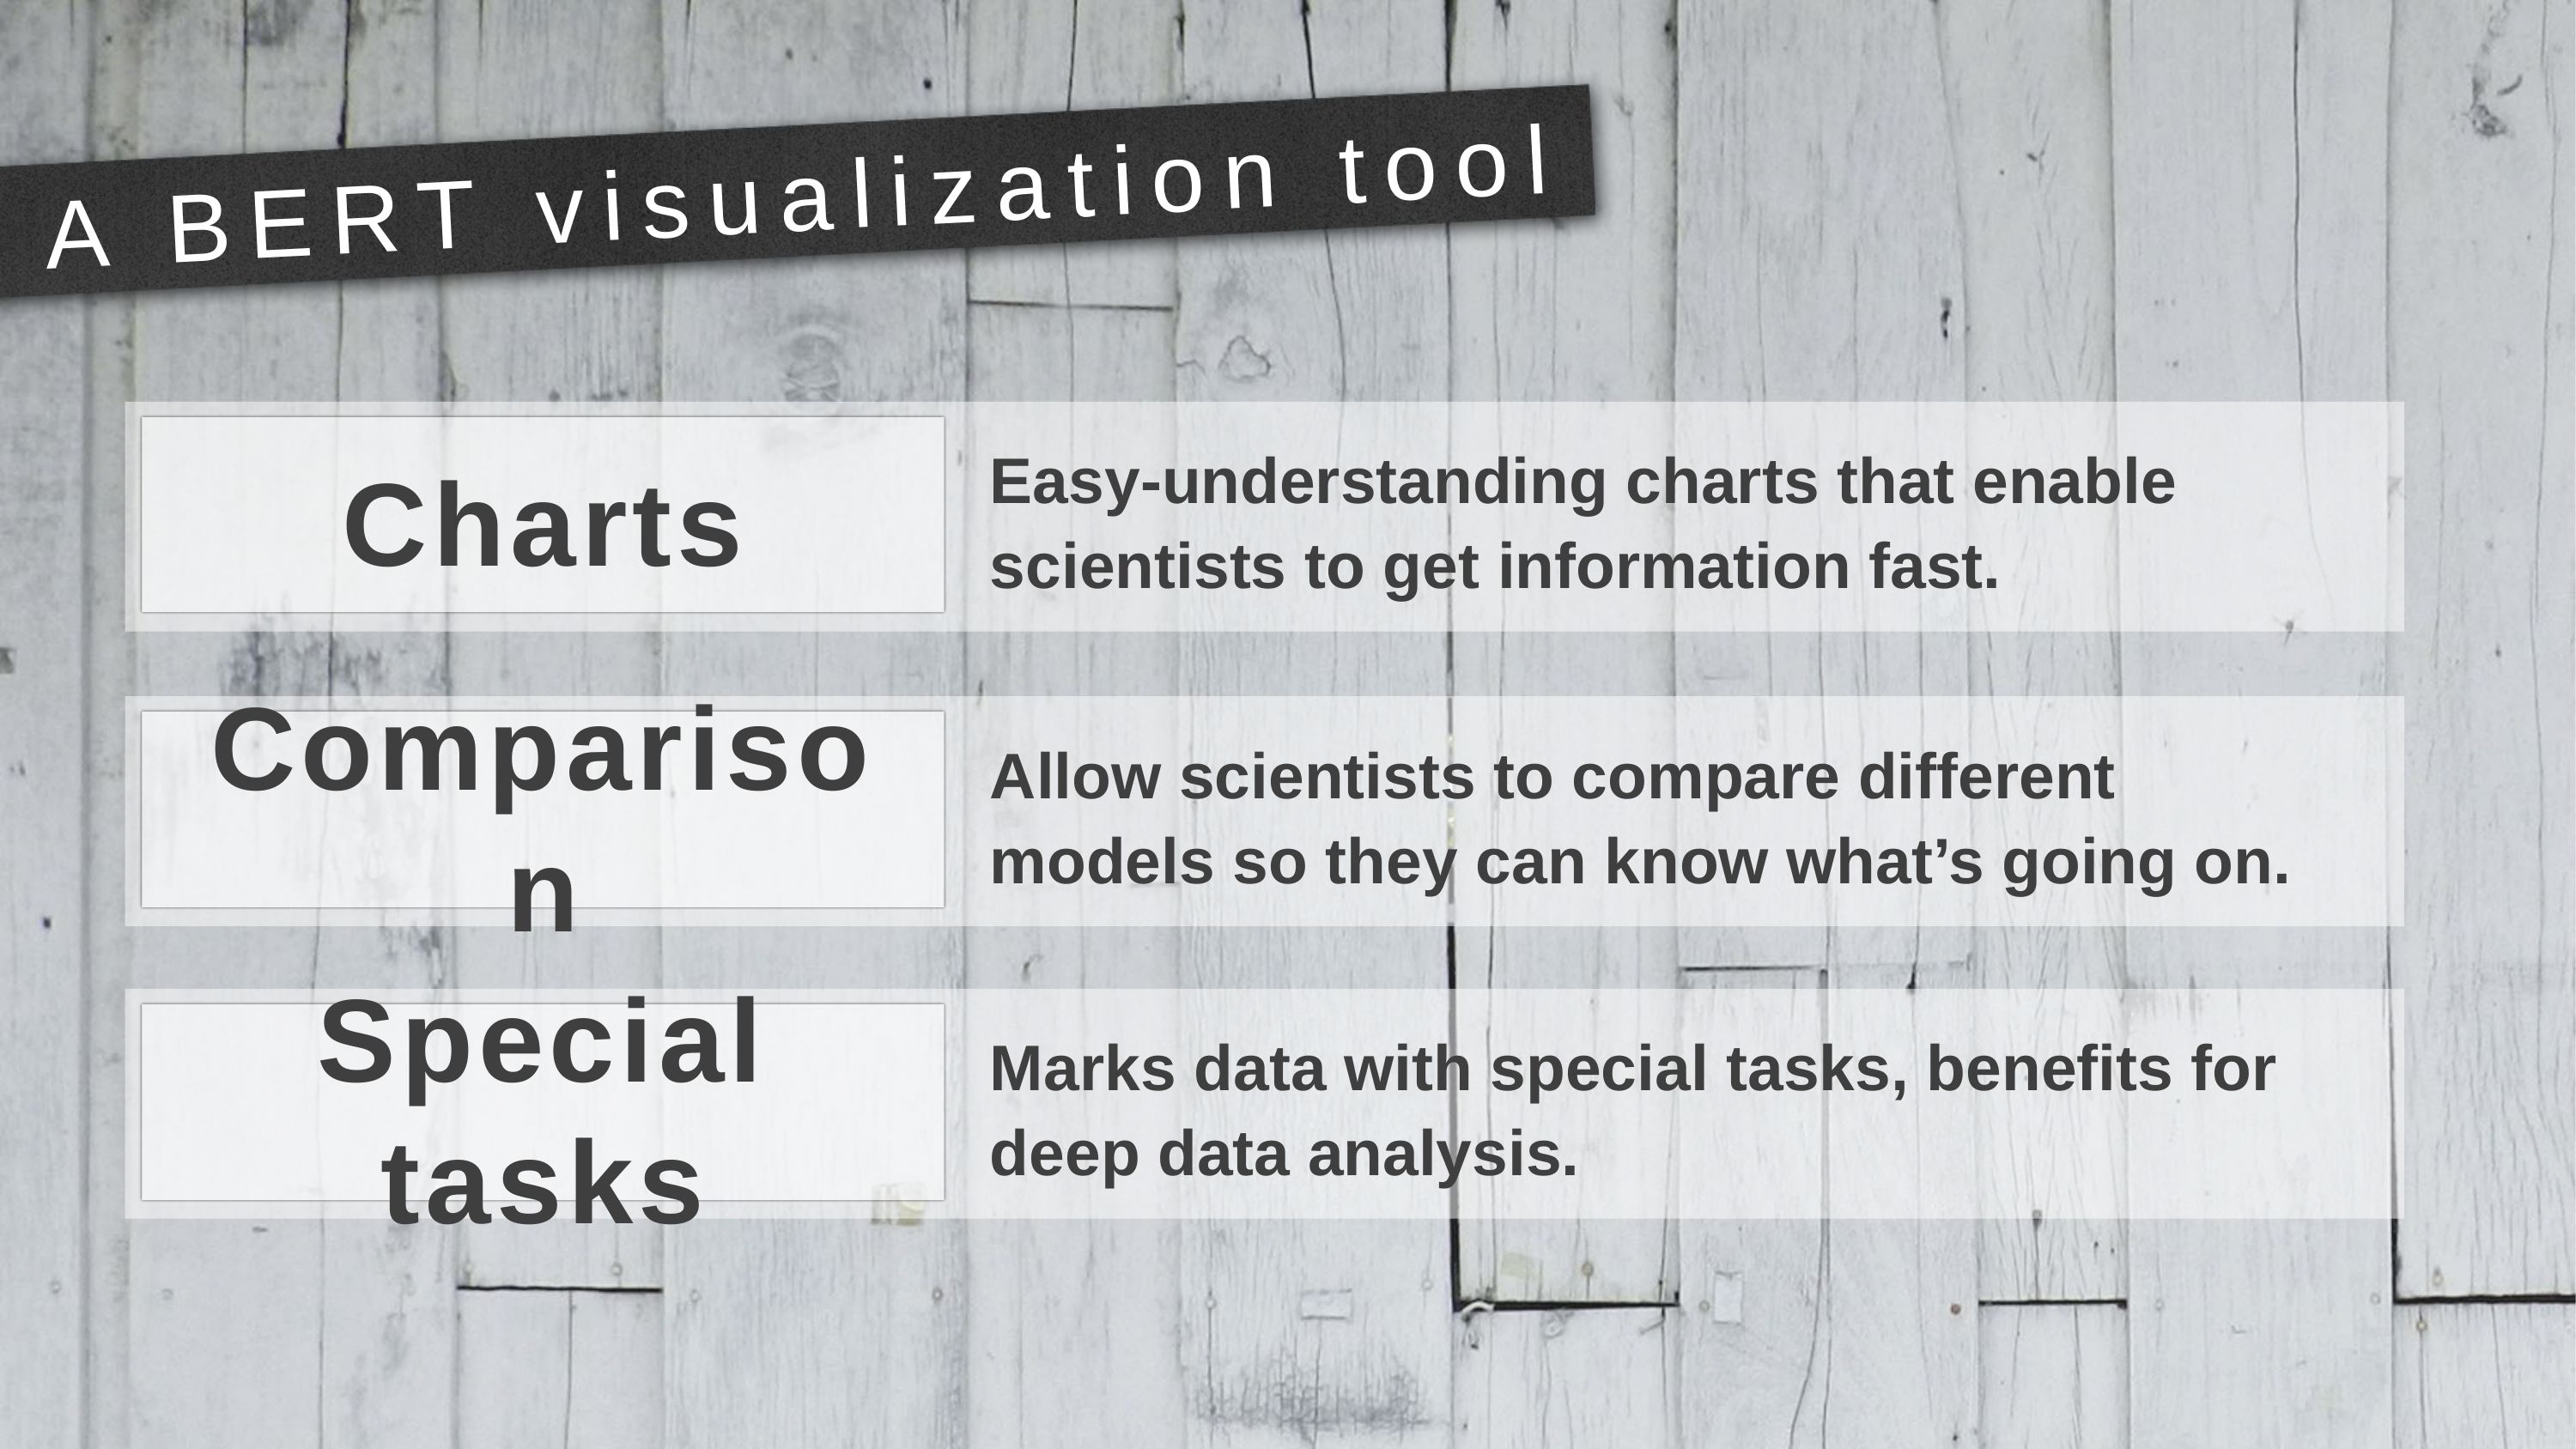

# A BERT visualization tool
Easy-understanding charts that enable scientists to get information fast.
Charts
Allow scientists to compare different models so they can know what’s going on.
Comparison
Marks data with special tasks, benefits for deep data analysis.
Special tasks